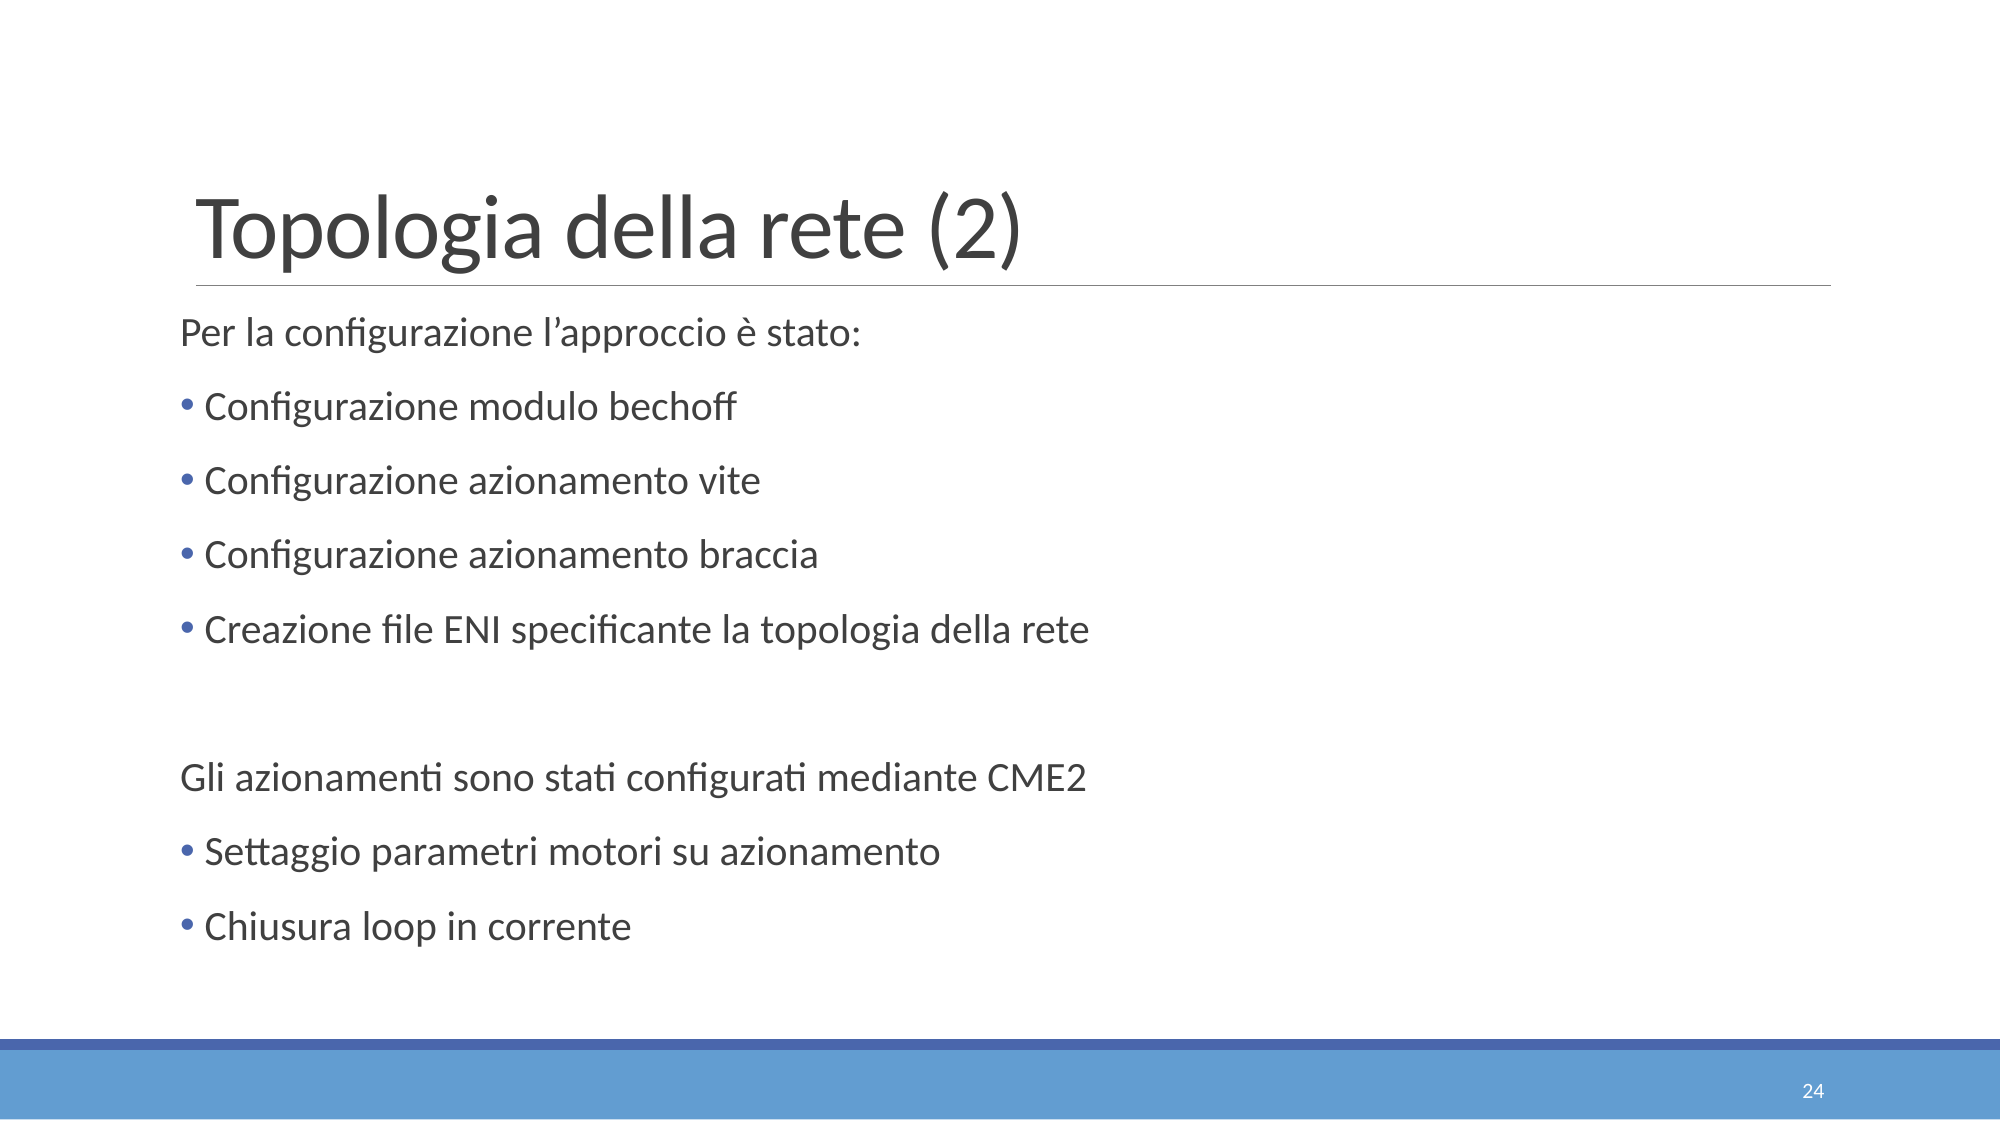

# Topologia della rete (2)
Per la configurazione l’approccio è stato:
 Configurazione modulo bechoff
 Configurazione azionamento vite
 Configurazione azionamento braccia
 Creazione file ENI specificante la topologia della rete

Gli azionamenti sono stati configurati mediante CME2
 Settaggio parametri motori su azionamento
 Chiusura loop in corrente

24